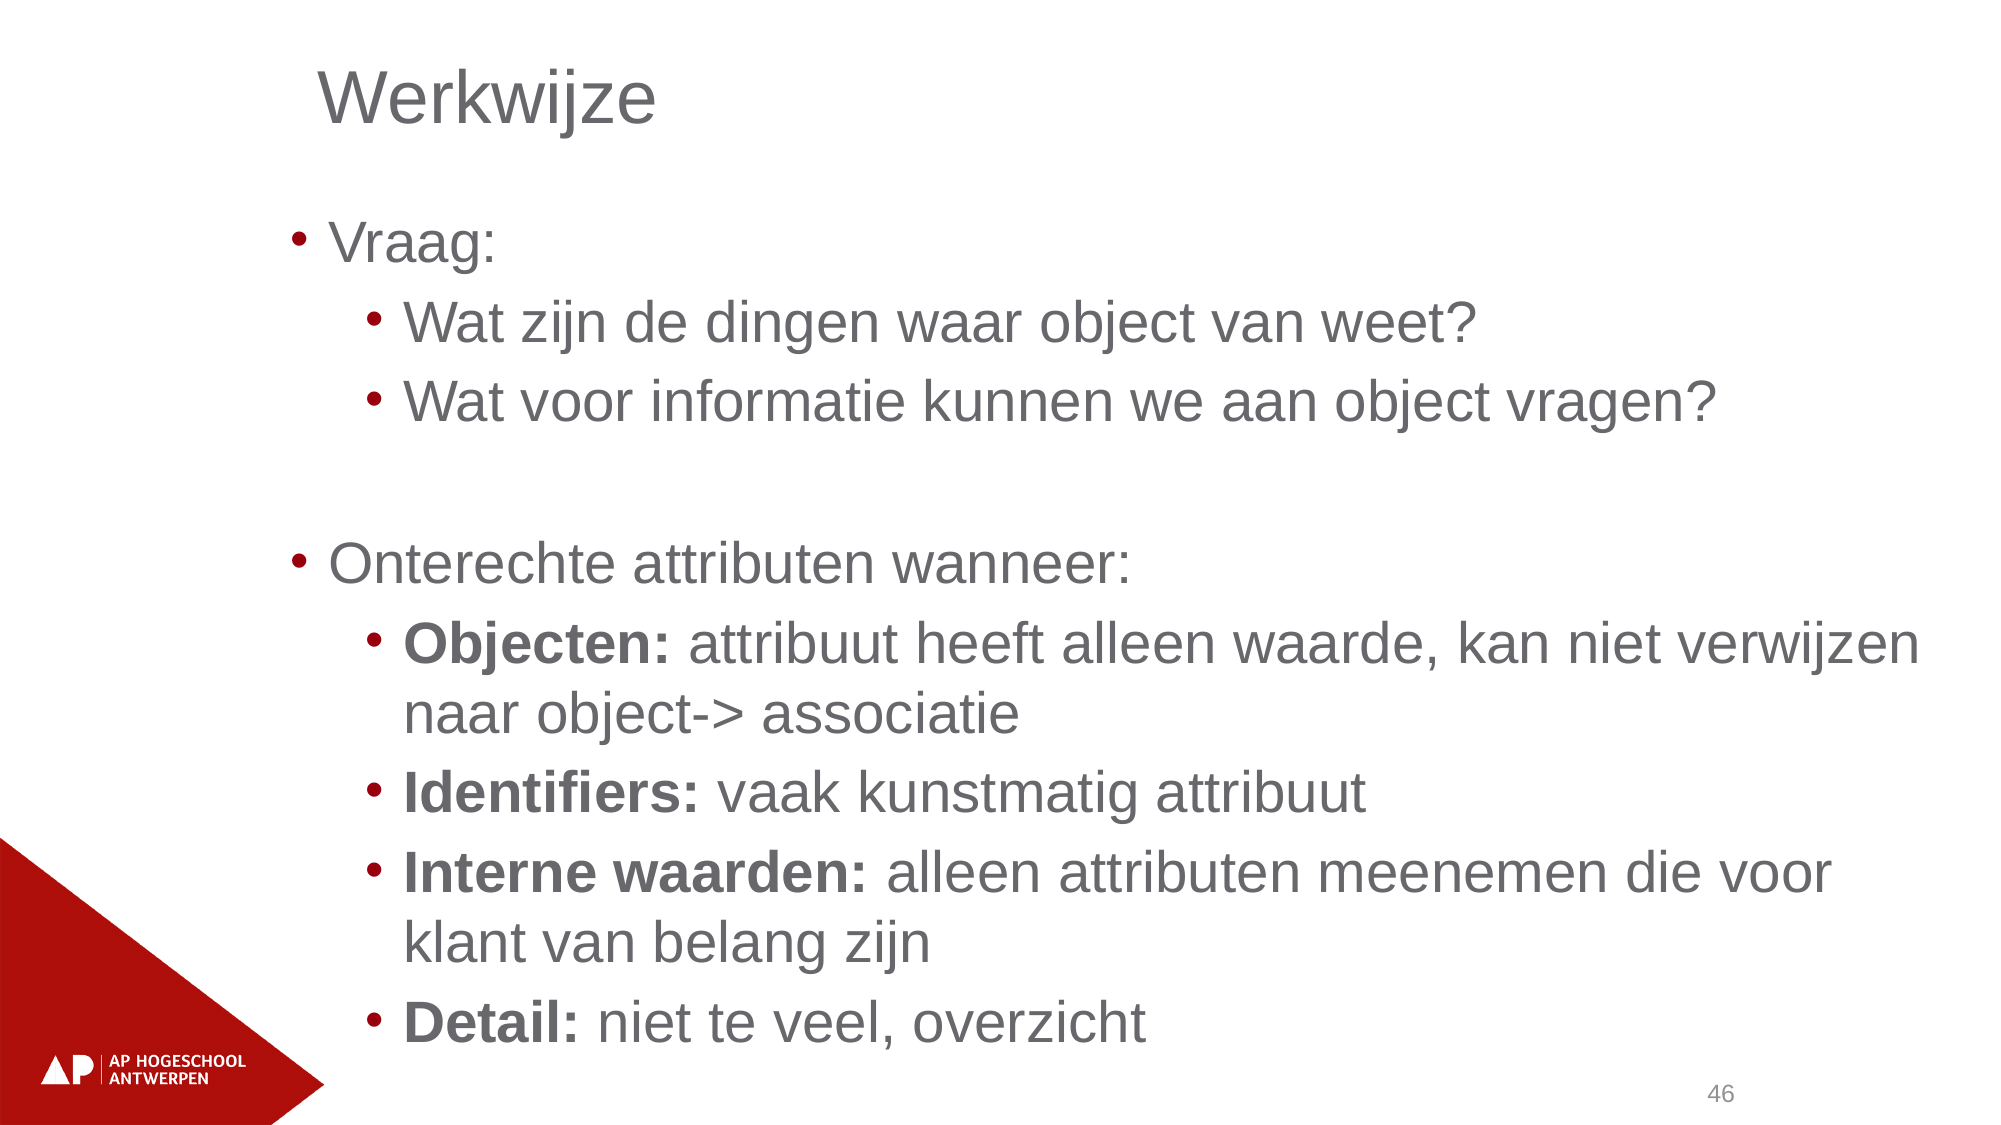

Werkwijze
Vraag:
Wat zijn de dingen waar object van weet?
Wat voor informatie kunnen we aan object vragen?

Onterechte attributen wanneer:
Objecten: attribuut heeft alleen waarde, kan niet verwijzen naar object-> associatie
Identifiers: vaak kunstmatig attribuut
Interne waarden: alleen attributen meenemen die voor klant van belang zijn
Detail: niet te veel, overzicht

46